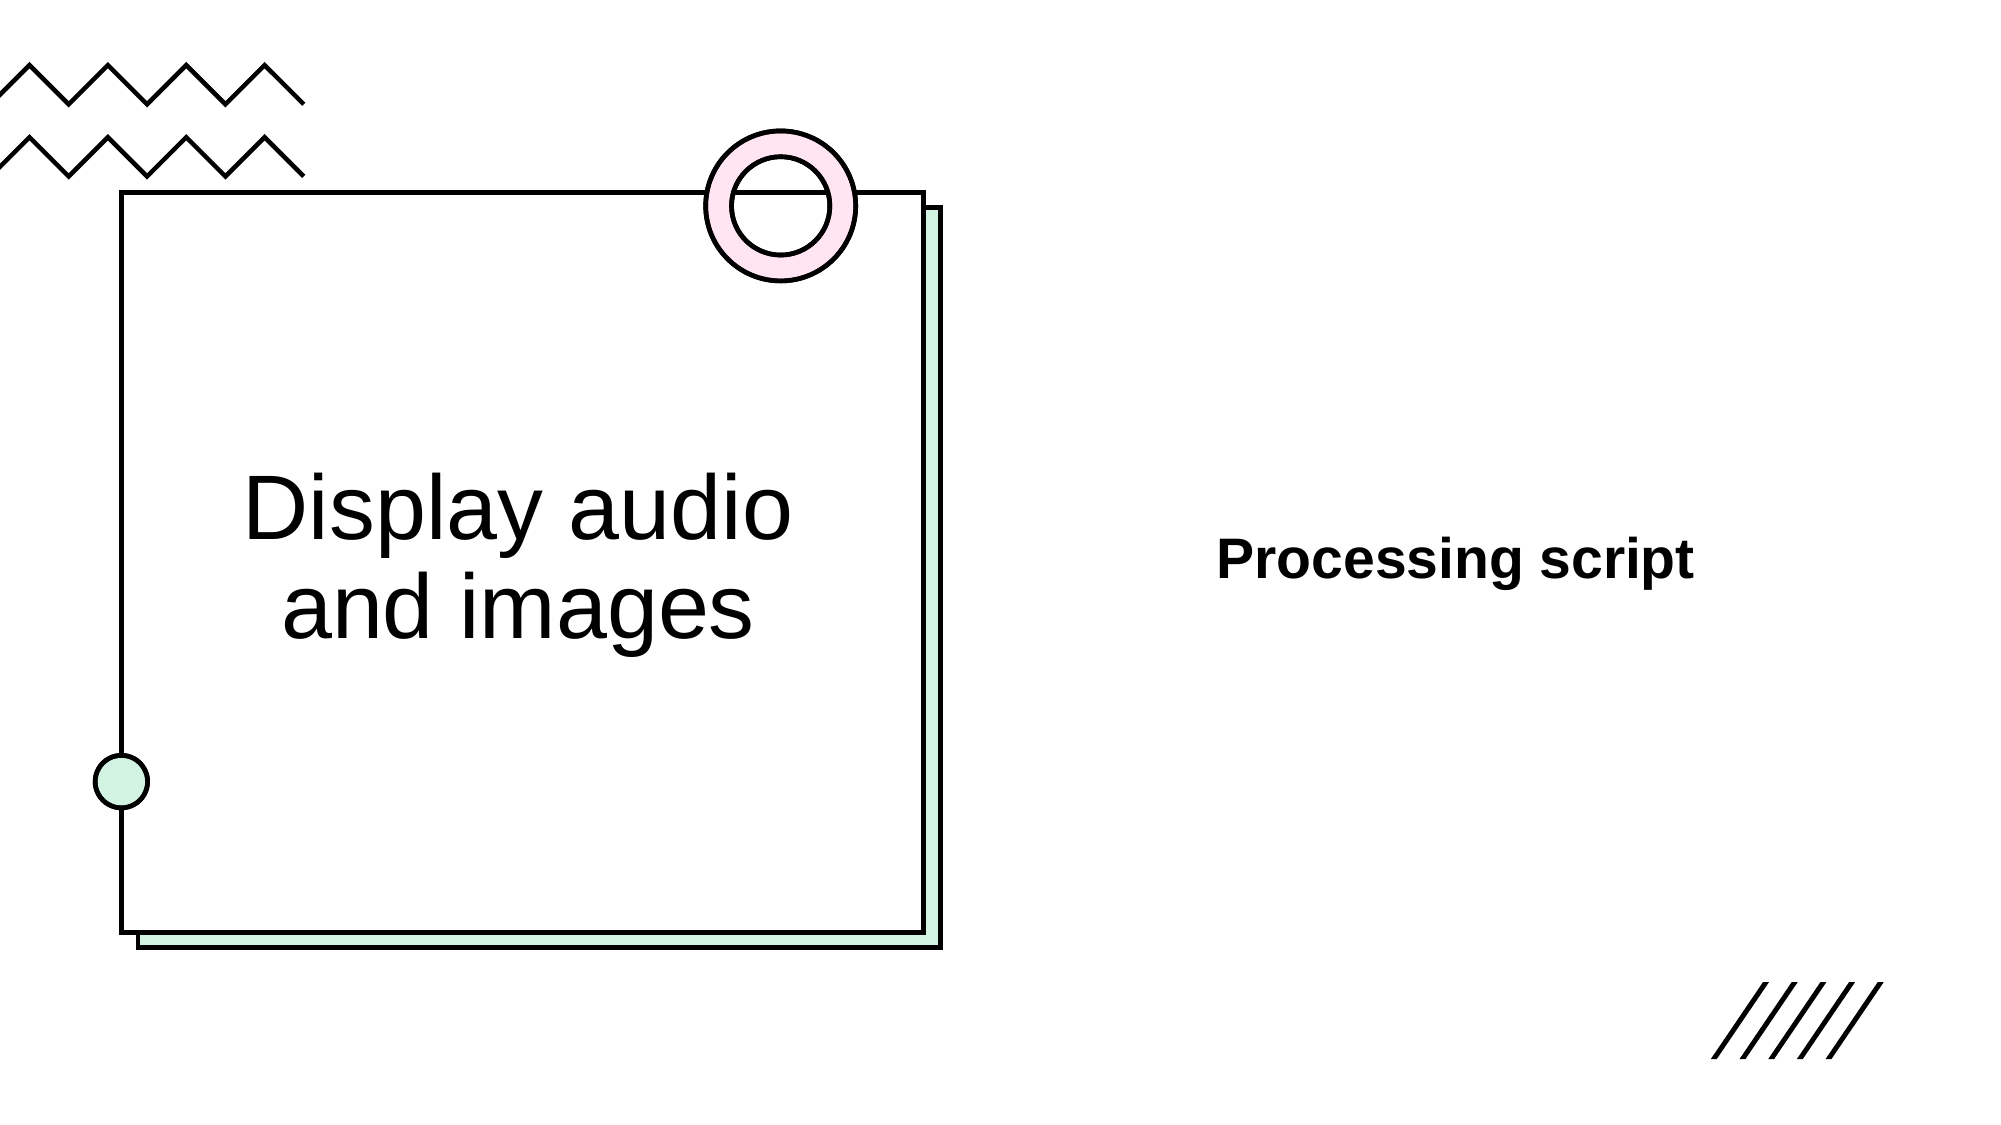

# Display audio and images
Processing script